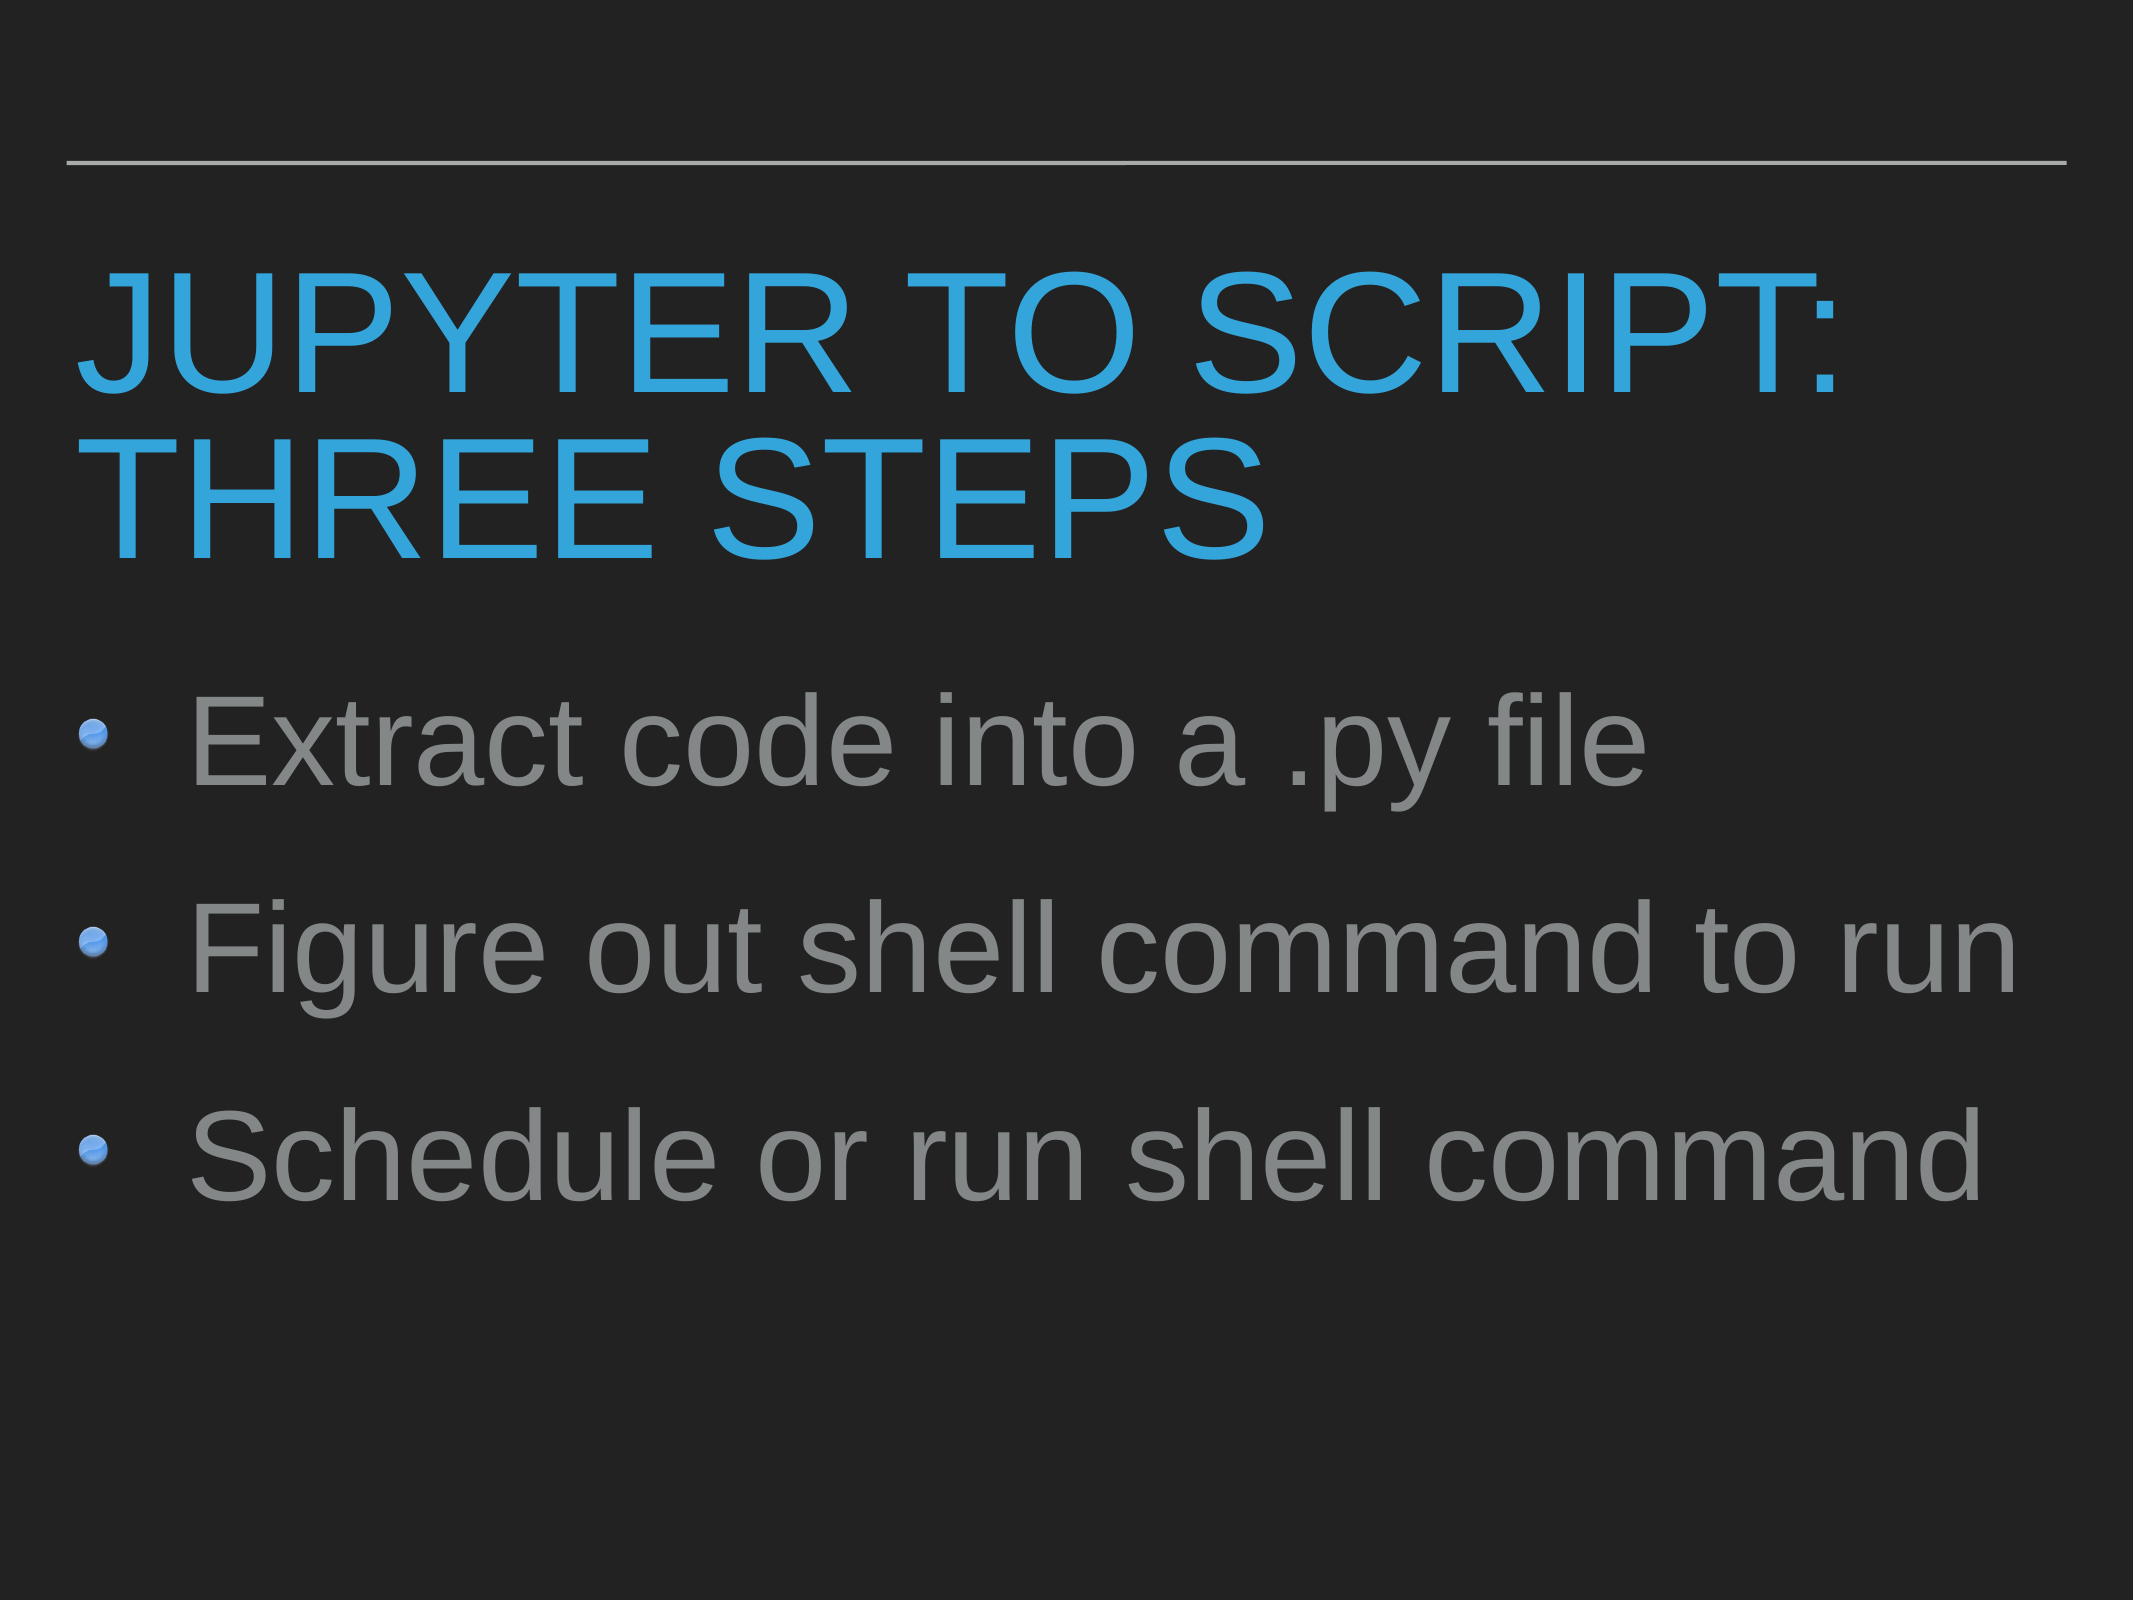

# Jupyter to Script: Three steps
Extract code into a .py file
Figure out shell command to run
Schedule or run shell command